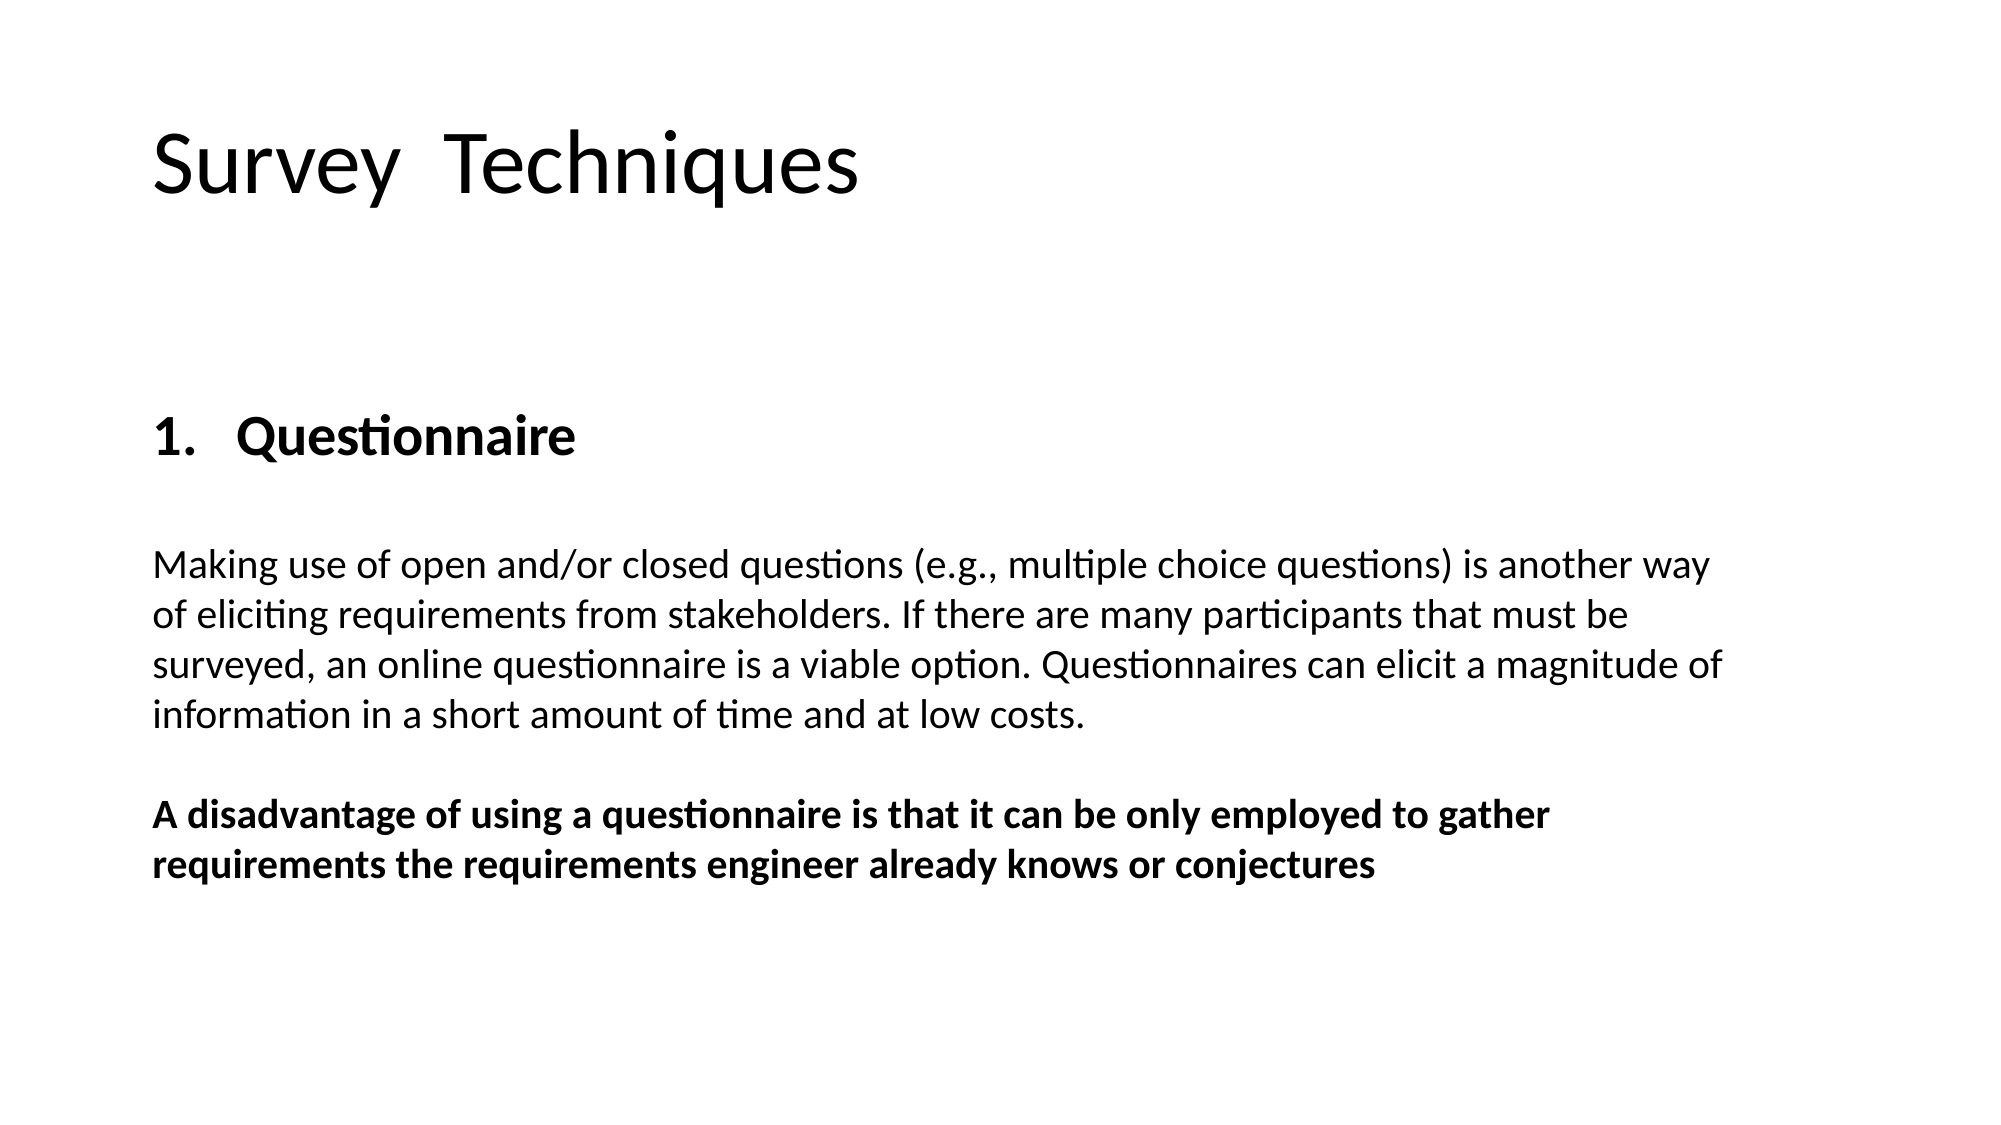

# Survey  Techniques

Questionnaire

Making use of open and/or closed questions (e.g., multiple choice questions) is another way of eliciting requirements from stakeholders. If there are many participants that must be surveyed, an online questionnaire is a viable option. Questionnaires can elicit a magnitude of information in a short amount of time and at low costs.

A disadvantage of using a questionnaire is that it can be only employed to gather requirements the requirements engineer already knows or conjectures